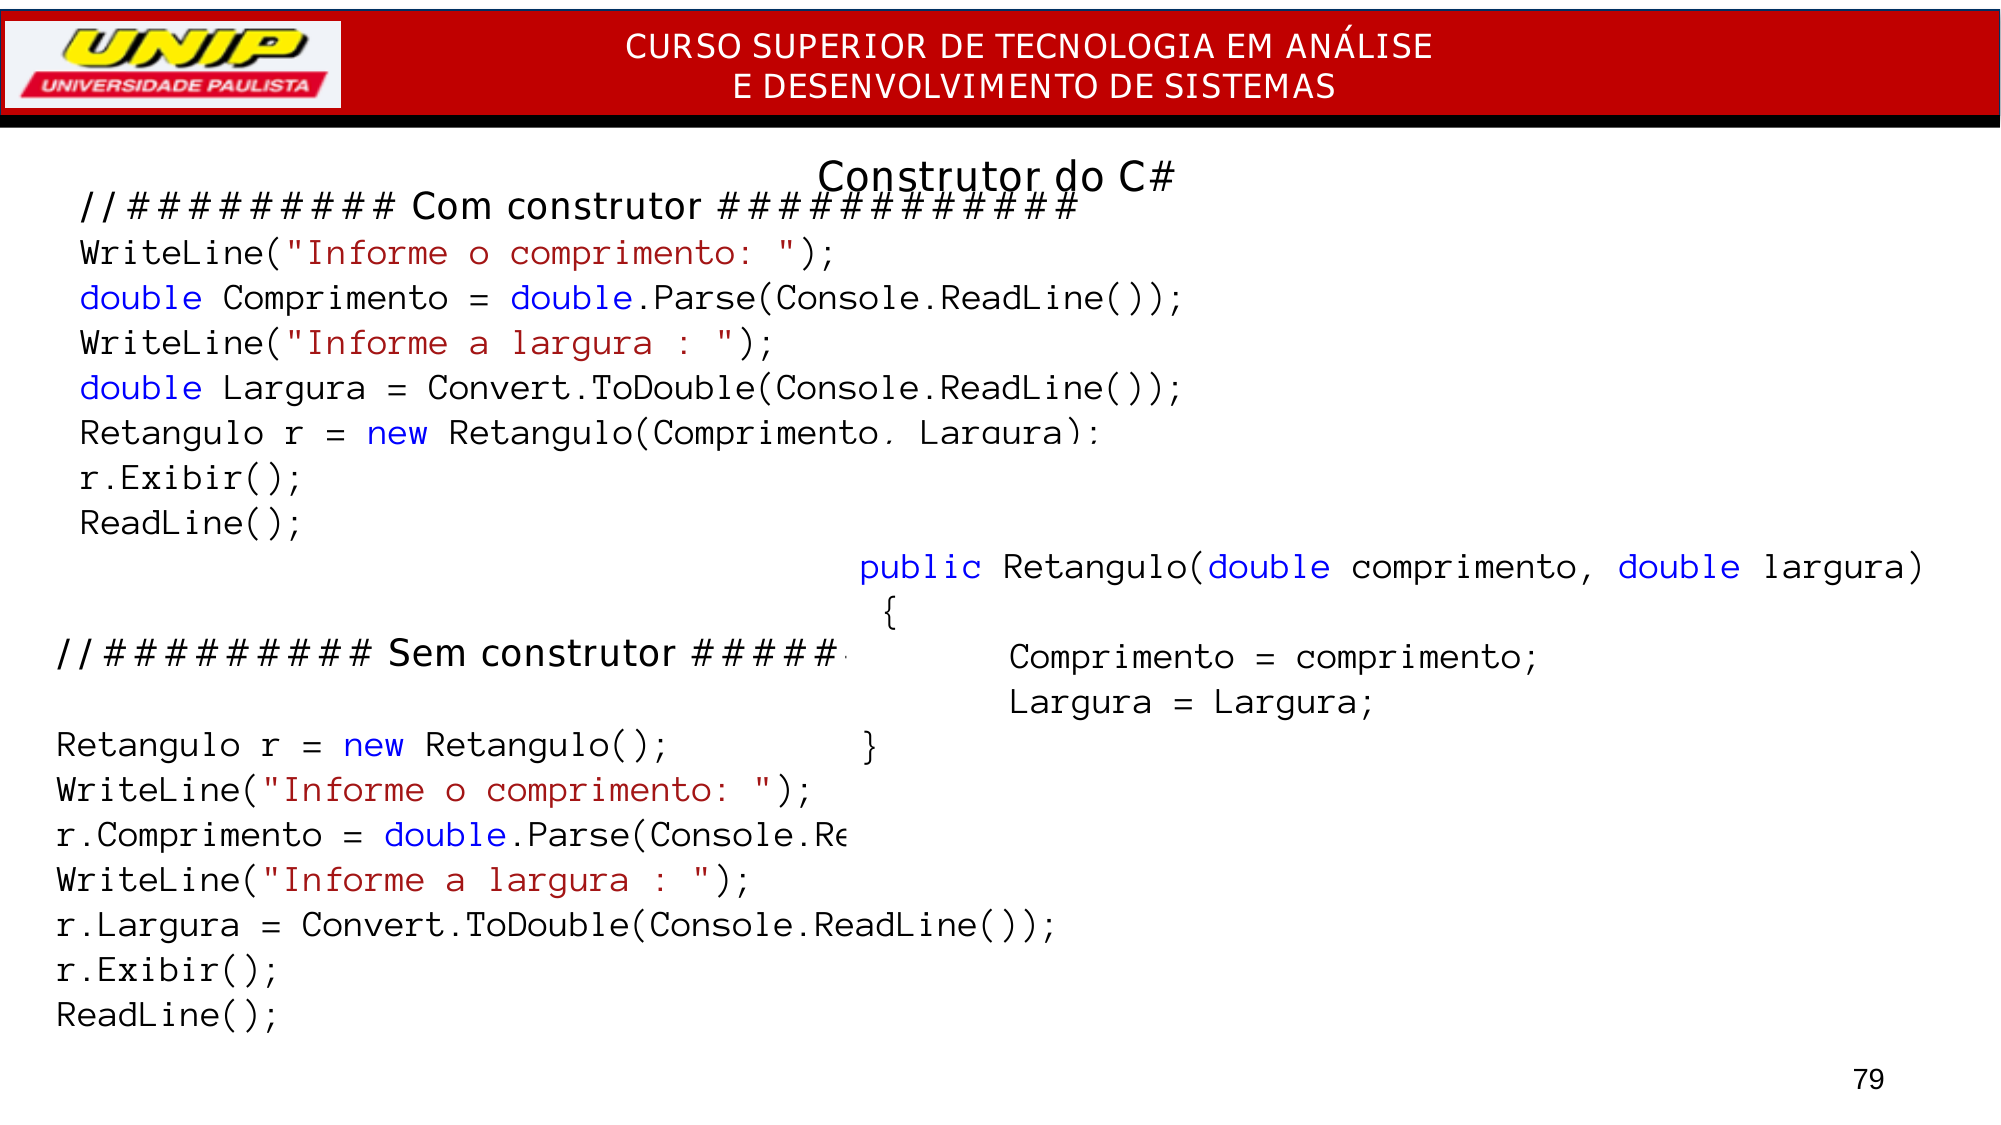

# Construtor do C#
//######### Com construtor ############
WriteLine("Informe o comprimento: ");
double Comprimento = double.Parse(Console.ReadLine());
WriteLine("Informe a largura : ");
double Largura = Convert.ToDouble(Console.ReadLine());
Retangulo r = new Retangulo(Comprimento, Largura);
r.Exibir();
ReadLine();

public Retangulo(double comprimento, double largura)
 {
	Comprimento = comprimento;
	Largura = Largura;
}

//######### Sem construtor ############

Retangulo r = new Retangulo();
WriteLine("Informe o comprimento: ");
r.Comprimento = double.Parse(Console.ReadLine());
WriteLine("Informe a largura : ");
r.Largura = Convert.ToDouble(Console.ReadLine());
r.Exibir();
ReadLine();
79